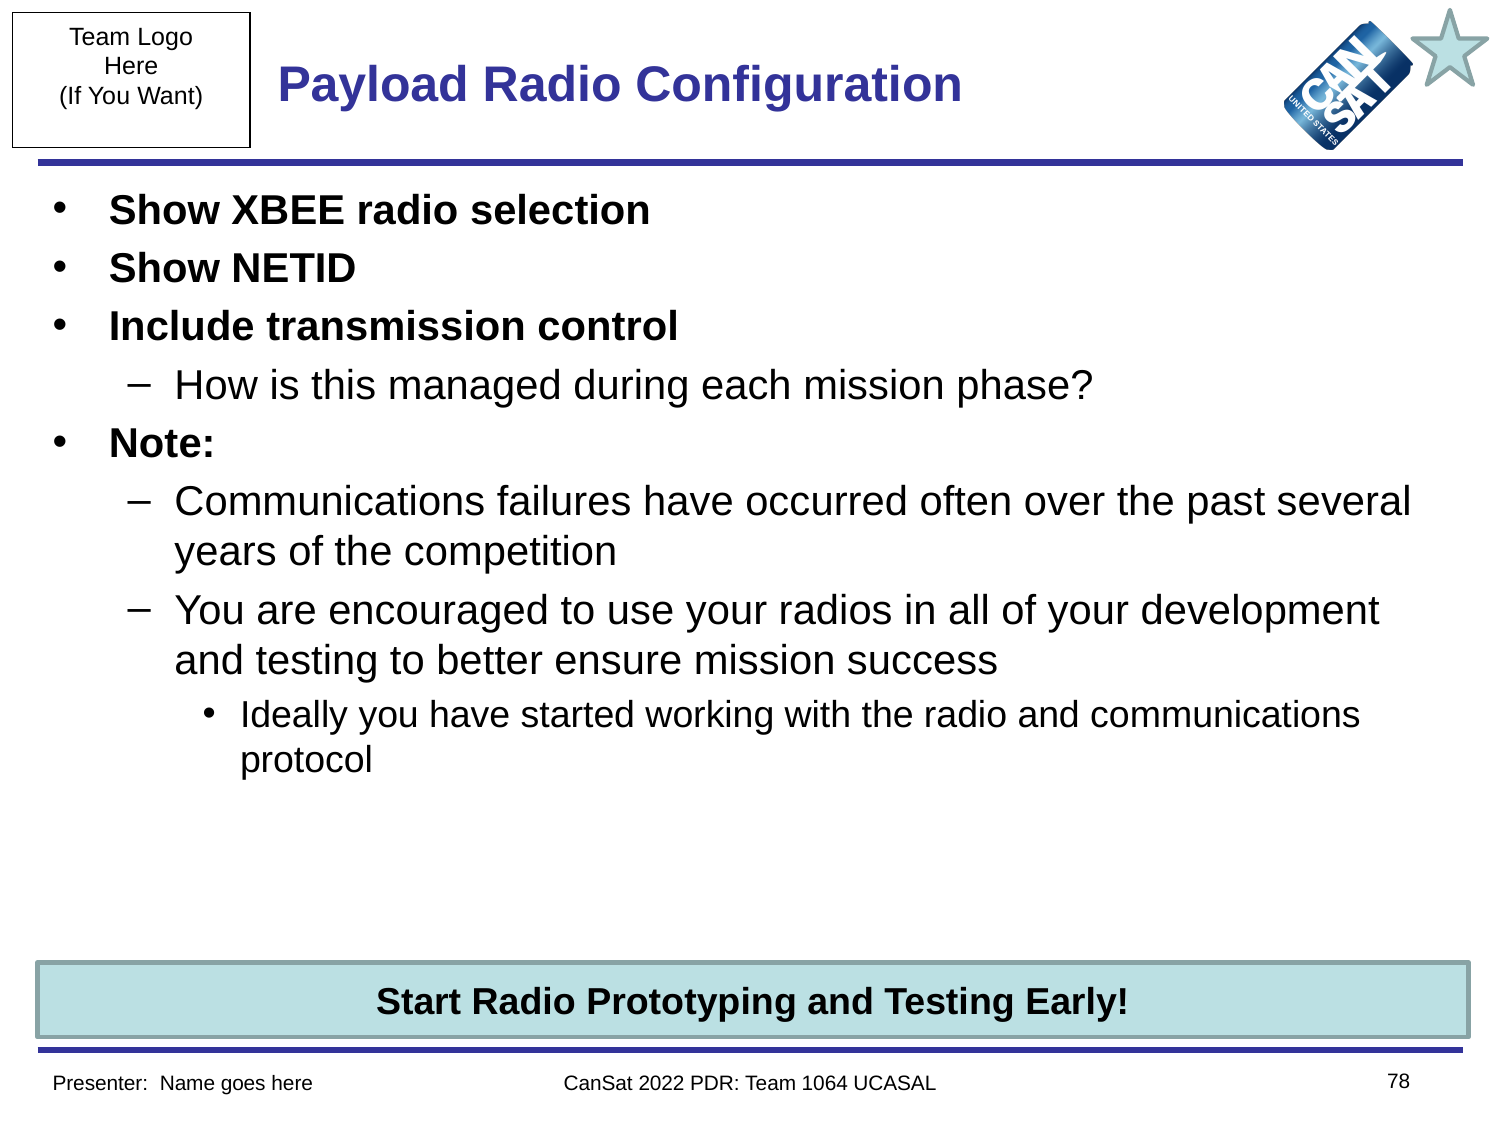

# Payload Radio Configuration
Show XBEE radio selection
Show NETID
Include transmission control
How is this managed during each mission phase?
Note:
Communications failures have occurred often over the past several years of the competition
You are encouraged to use your radios in all of your development and testing to better ensure mission success
Ideally you have started working with the radio and communications protocol
Start Radio Prototyping and Testing Early!
78
Presenter:  Name goes here
CanSat 2022 PDR: Team 1064 UCASAL